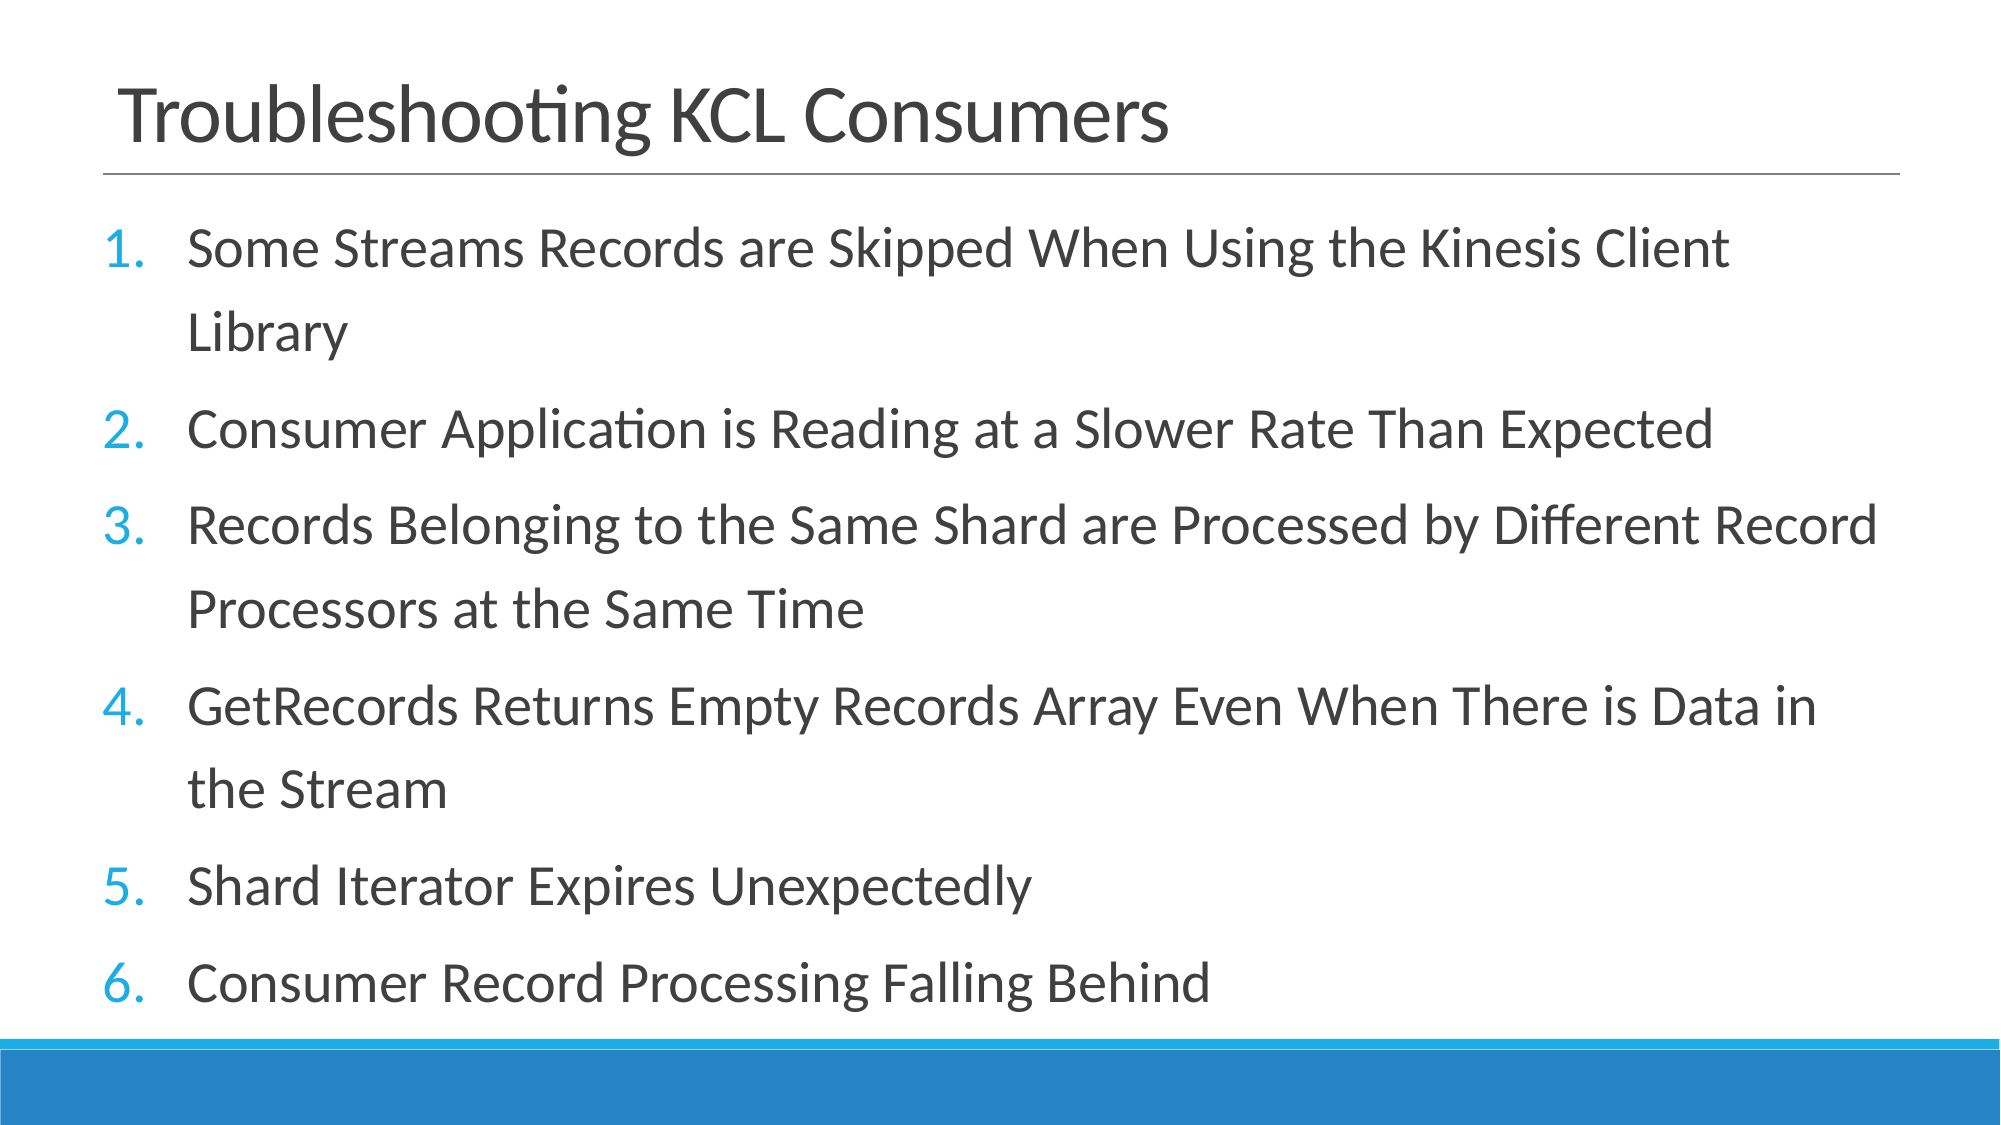

# Troubleshooting KCL Consumers
Some Streams Records are Skipped When Using the Kinesis Client Library
Consumer Application is Reading at a Slower Rate Than Expected
Records Belonging to the Same Shard are Processed by Different Record Processors at the Same Time
GetRecords Returns Empty Records Array Even When There is Data in the Stream
Shard Iterator Expires Unexpectedly
Consumer Record Processing Falling Behind